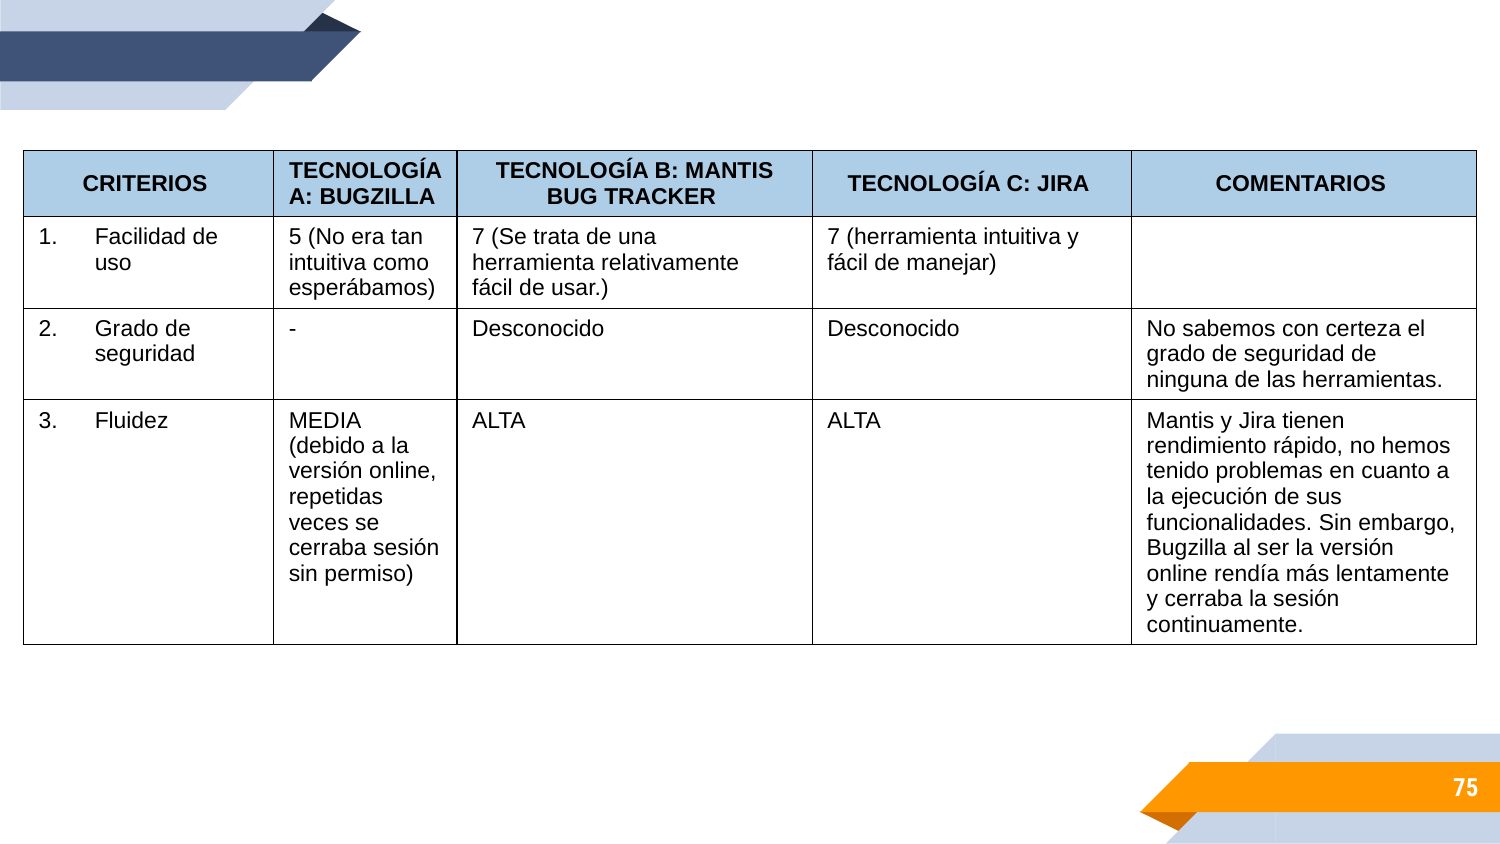

| CRITERIOS | TECNOLOGÍA A: BUGZILLA | TECNOLOGÍA B: MANTIS BUG TRACKER | TECNOLOGÍA C: JIRA | COMENTARIOS |
| --- | --- | --- | --- | --- |
| Facilidad de uso | 5 (No era tan intuitiva como esperábamos) | 7 (Se trata de una herramienta relativamente fácil de usar.) | 7 (herramienta intuitiva y fácil de manejar) |  |
| Grado de seguridad | - | Desconocido | Desconocido | No sabemos con certeza el grado de seguridad de ninguna de las herramientas. |
| Fluidez | MEDIA (debido a la versión online, repetidas veces se cerraba sesión sin permiso) | ALTA | ALTA | Mantis y Jira tienen rendimiento rápido, no hemos tenido problemas en cuanto a la ejecución de sus funcionalidades. Sin embargo, Bugzilla al ser la versión online rendía más lentamente y cerraba la sesión continuamente. |
75